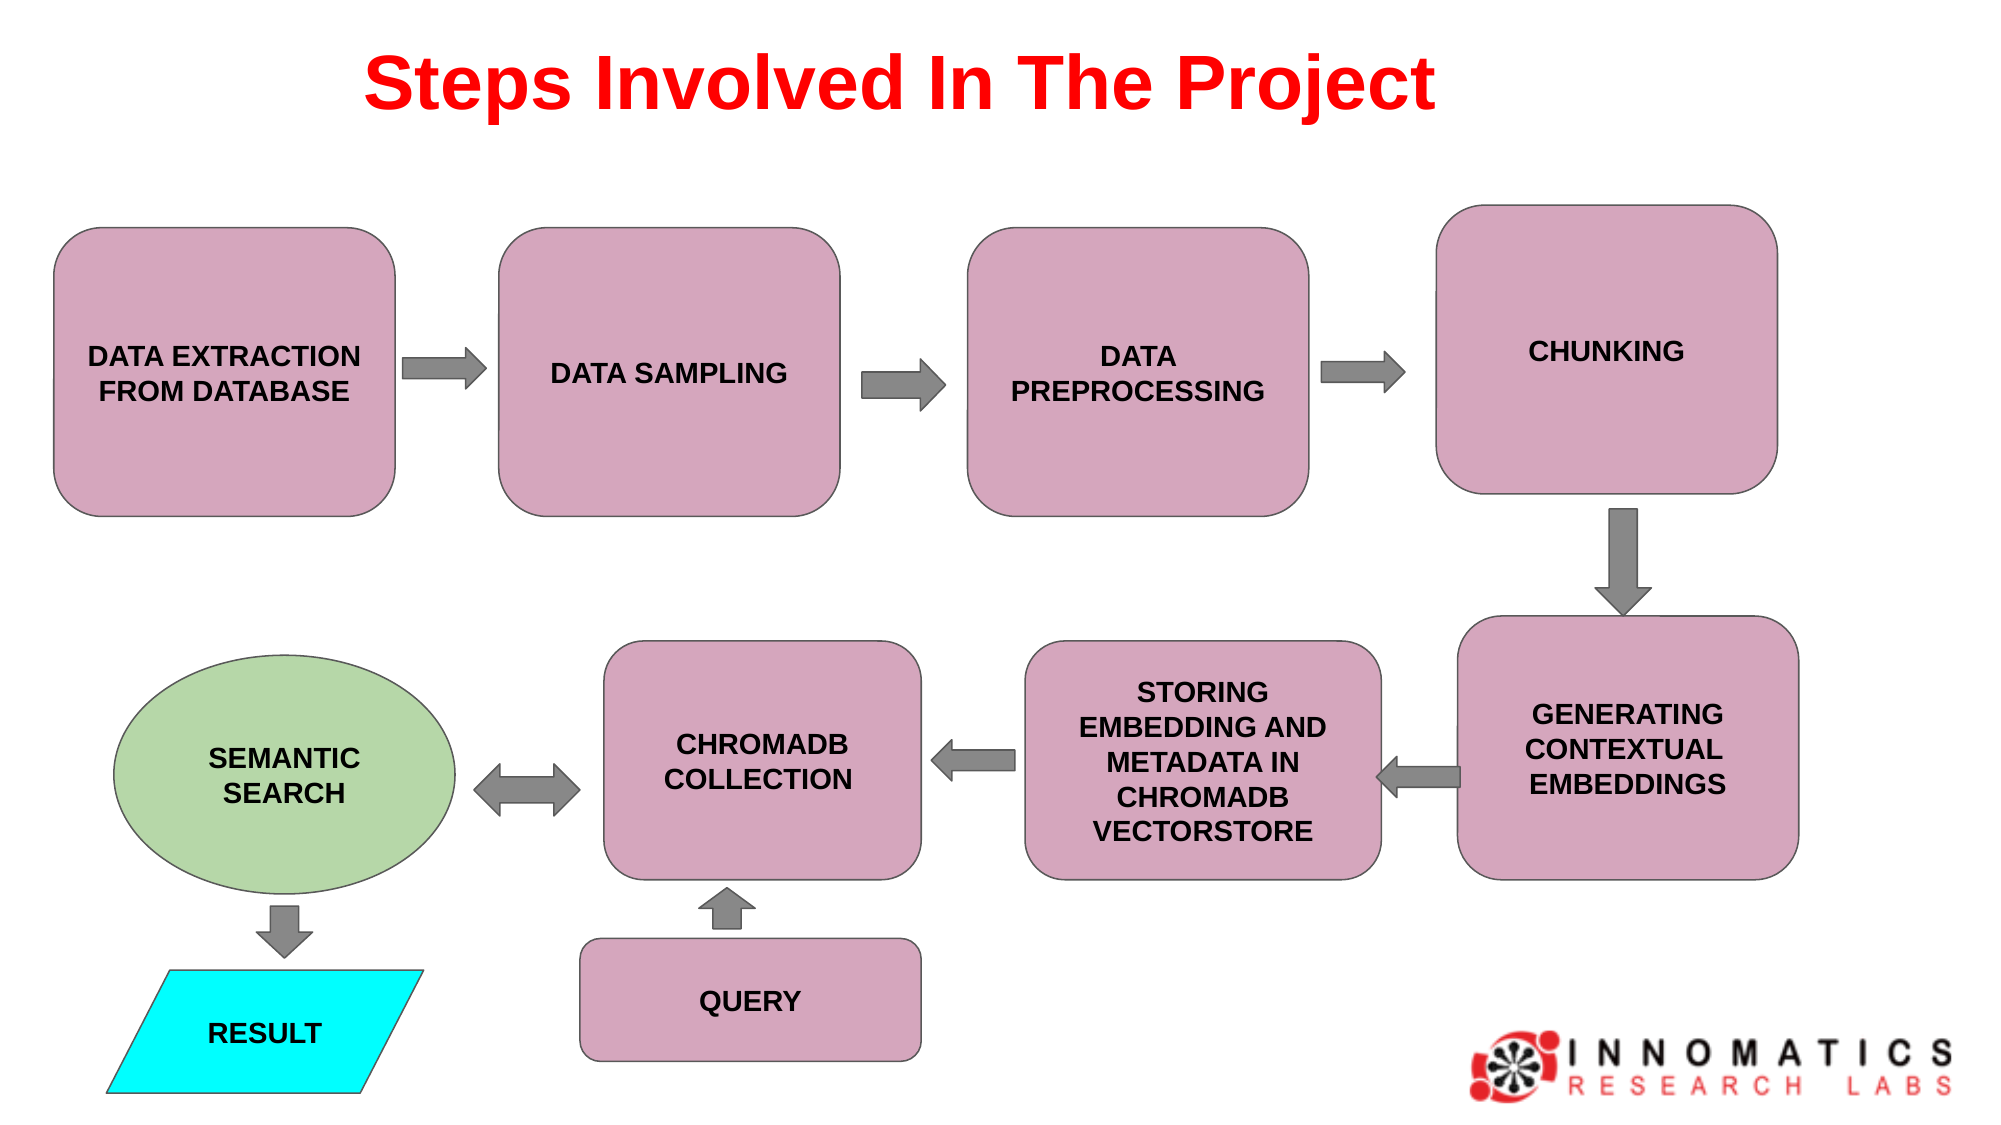

# Steps Involved In The Project
CHUNKING
DATA EXTRACTION FROM DATABASE
DATA SAMPLING
DATA PREPROCESSING

GENERATING
CONTEXTUAL  EMBEDDINGS
CHROMADB COLLECTION
STORING EMBEDDING AND METADATA IN CHROMADB VECTORSTORE
SEMANTIC SEARCH

QUERY
RESULT